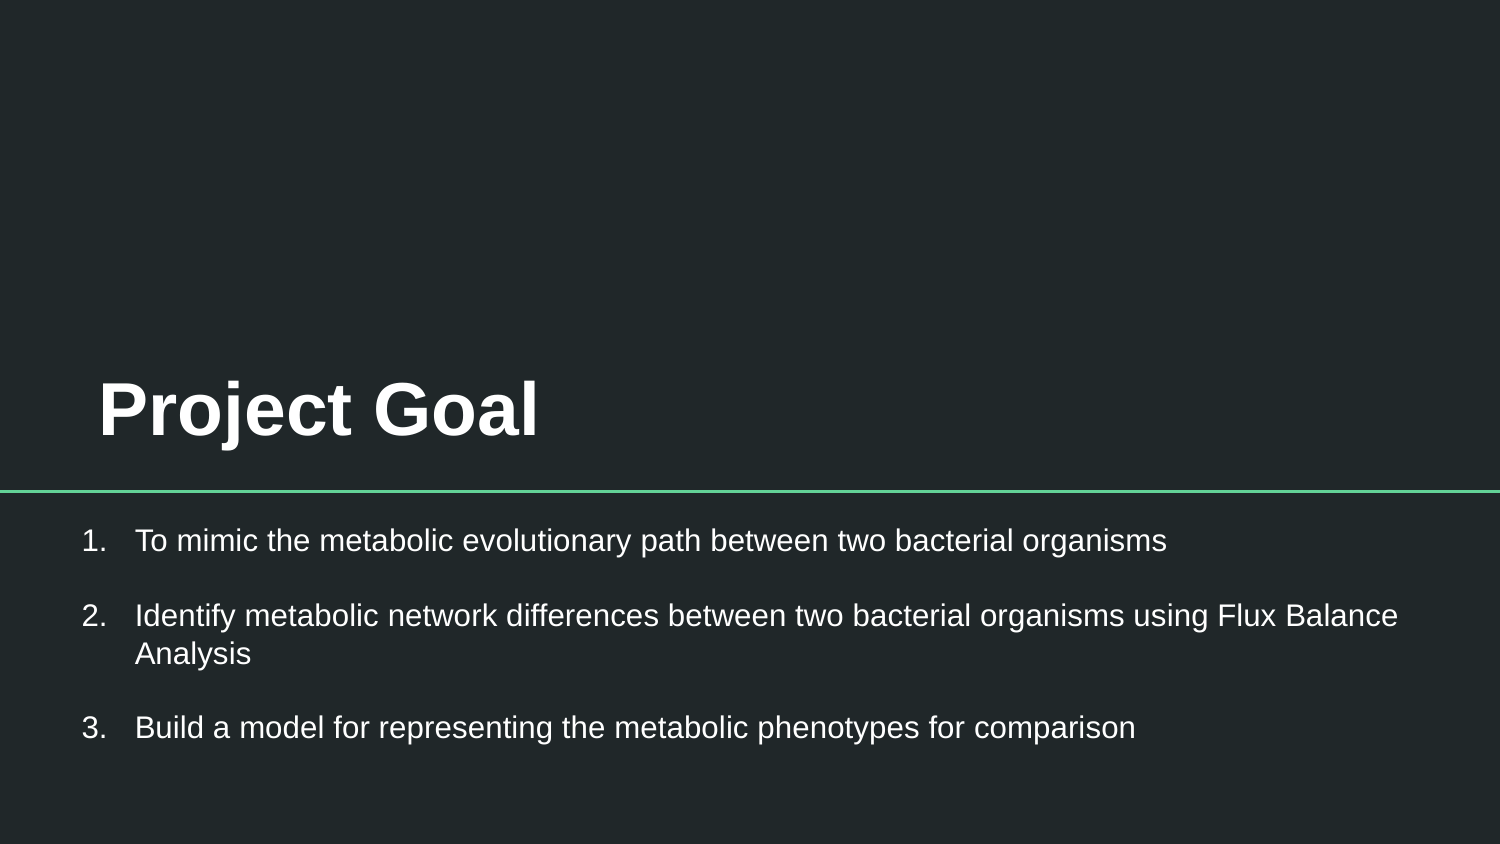

# Project Goal
To mimic the metabolic evolutionary path between two bacterial organisms

Identify metabolic network differences between two bacterial organisms using Flux Balance Analysis

Build a model for representing the metabolic phenotypes for comparison